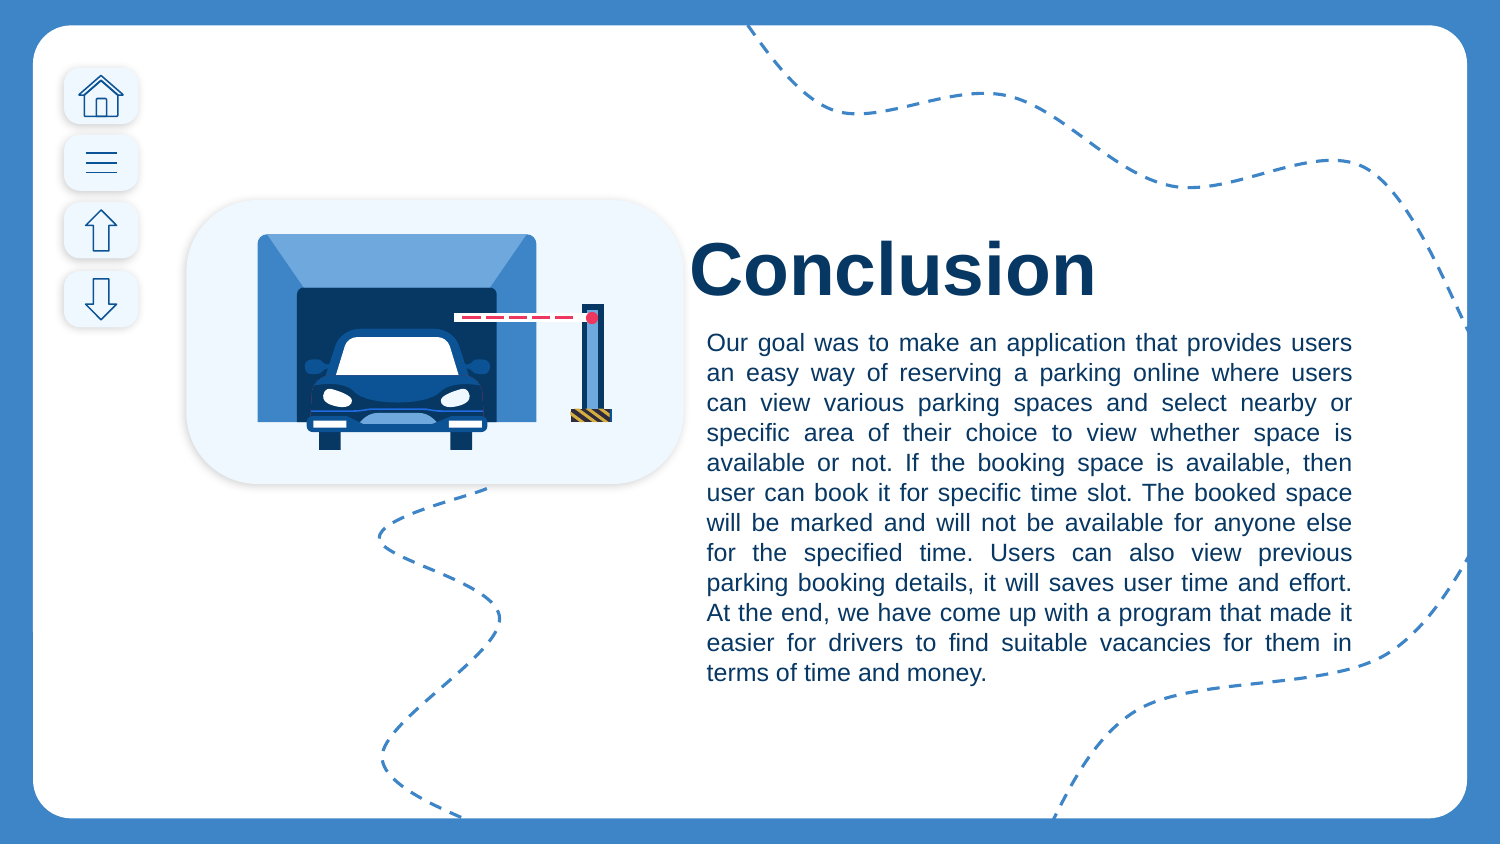

# Conclusion

Our goal was to make an application that provides users an easy way of reserving a parking online where users can view various parking spaces and select nearby or specific area of their choice to view whether space is available or not. If the booking space is available, then user can book it for specific time slot. The booked space will be marked and will not be available for anyone else for the specified time. Users can also view previous parking booking details, it will saves user time and effort. At the end, we have come up with a program that made it easier for drivers to find suitable vacancies for them in terms of time and money.